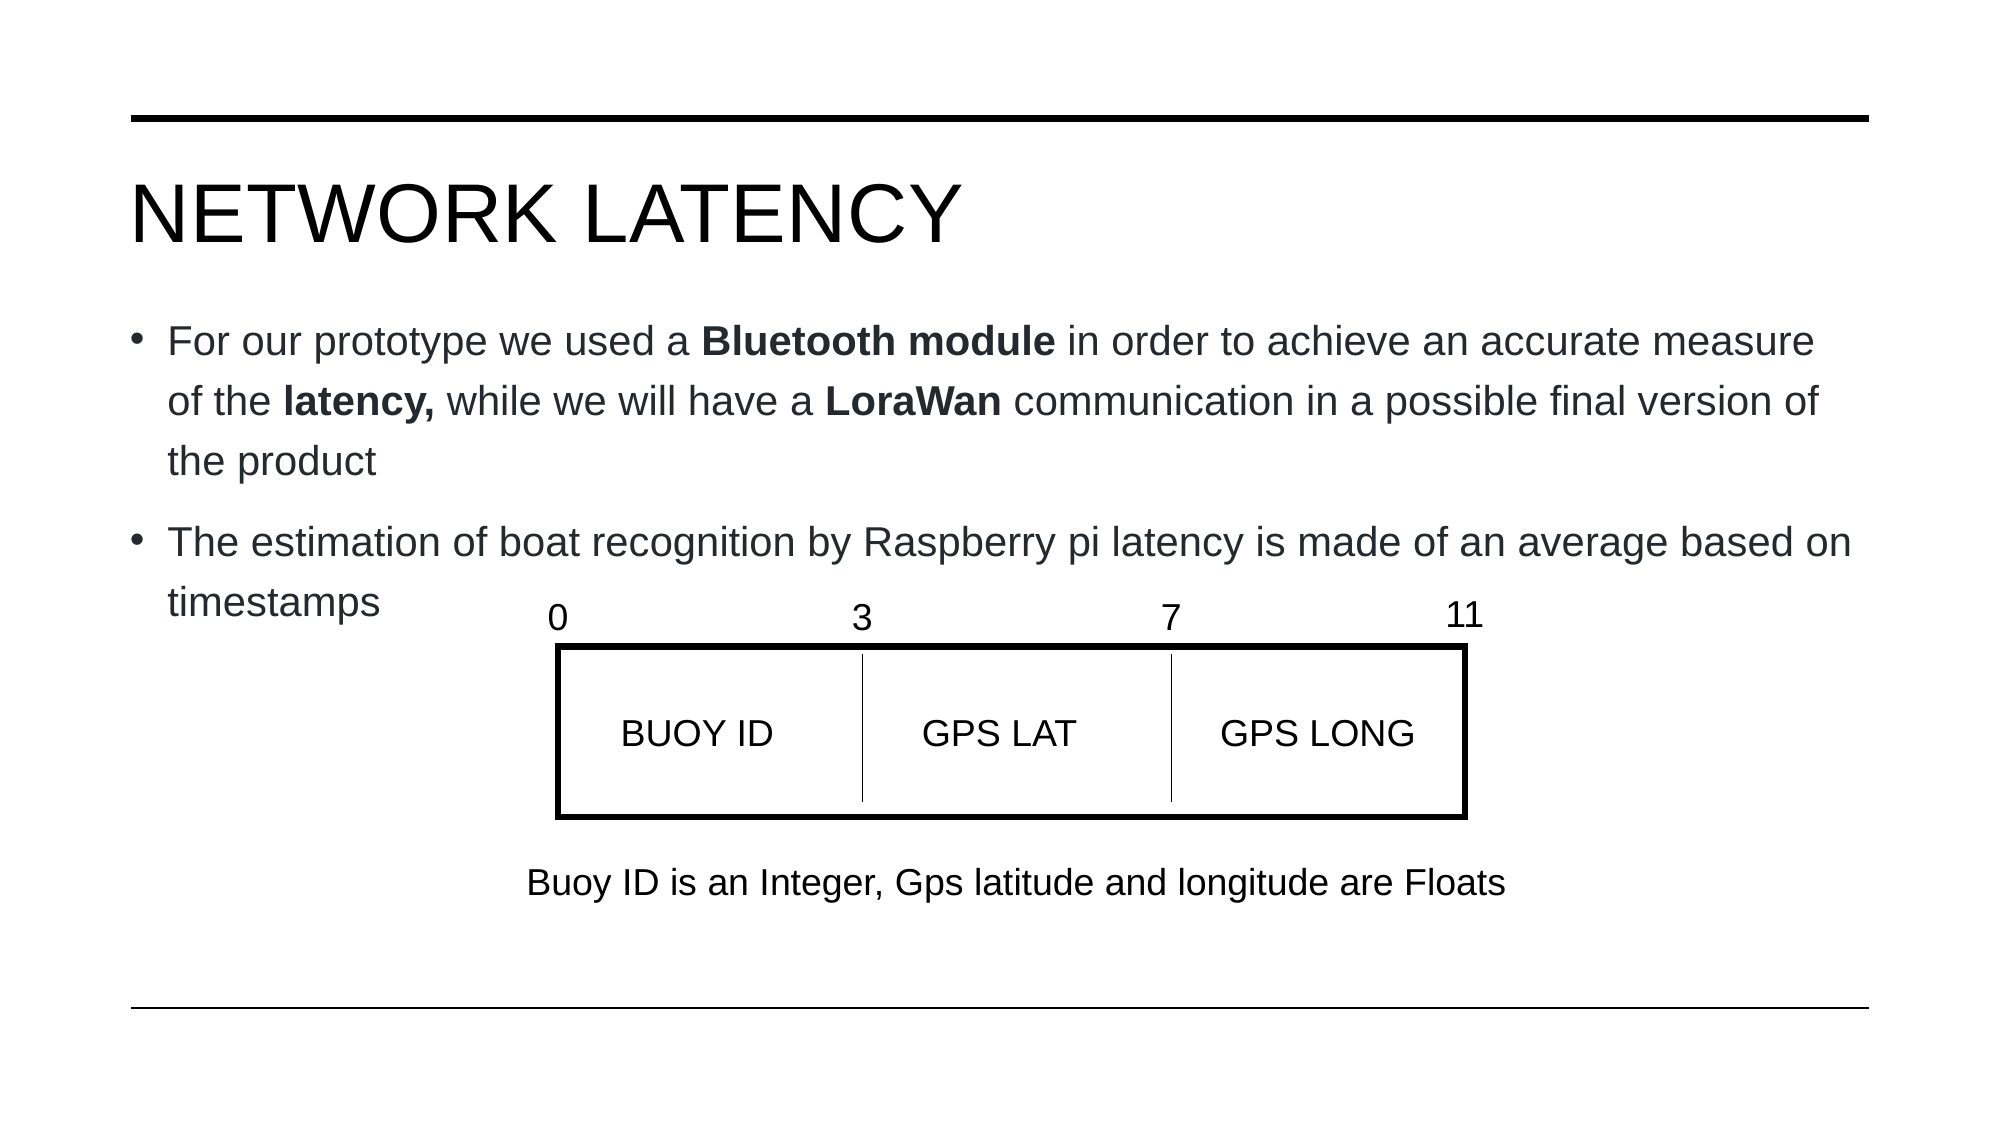

# NETWORK latency
For our prototype we used a Bluetooth module in order to achieve an accurate measure of the latency, while we will have a LoraWan communication in a possible final version of the product
The estimation of boat recognition by Raspberry pi latency is made of an average based on timestamps
11
3
7
0

BUOY ID
GPS LAT
GPS LONG
Buoy ID is an Integer, Gps latitude and longitude are Floats